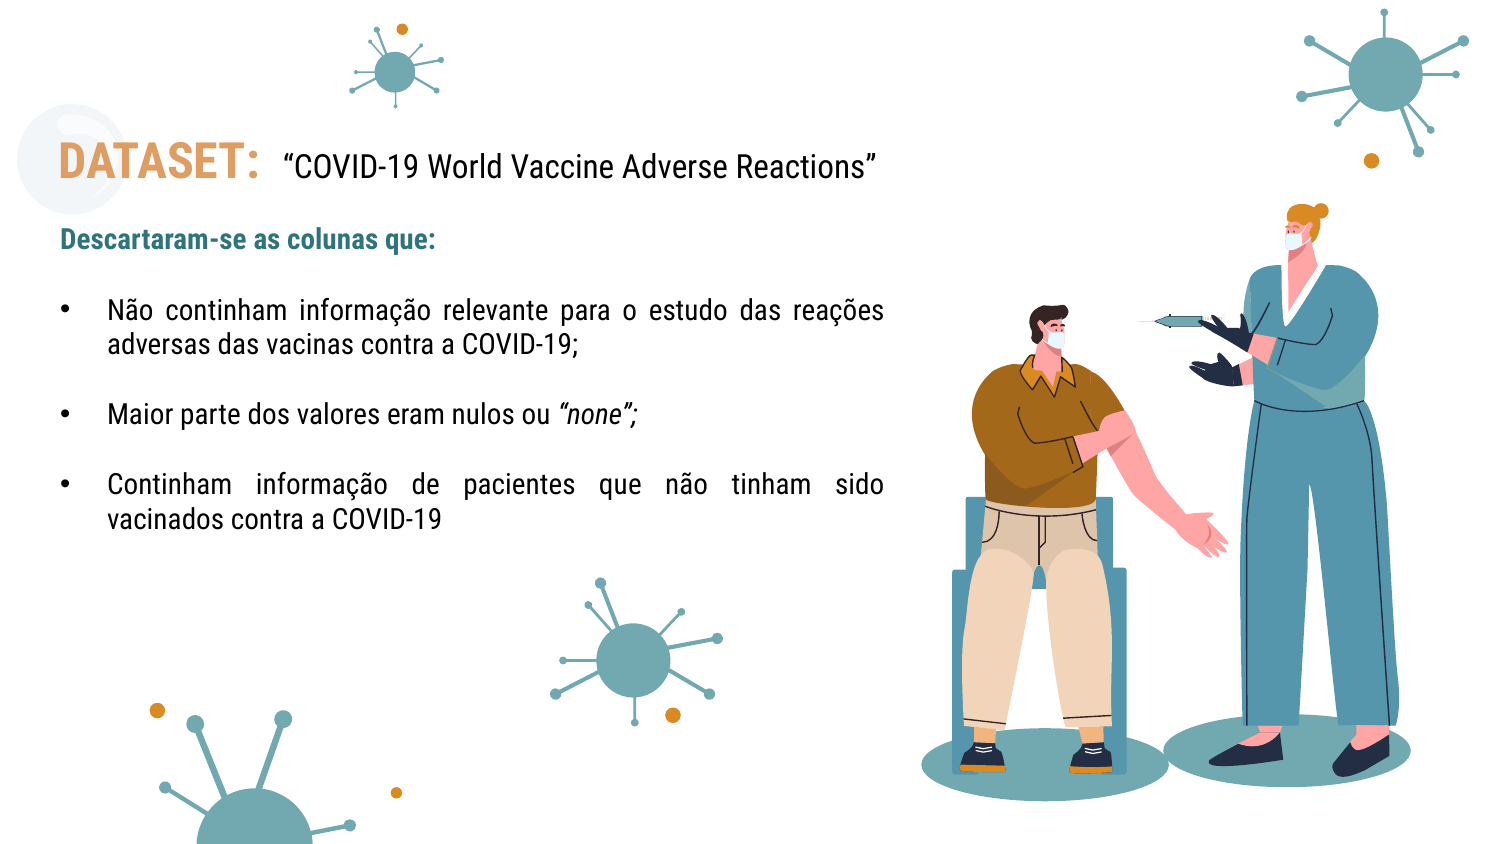

DATASET:  “COVID-19 World Vaccine Adverse Reactions”

Descartaram-se as colunas que:

Não continham informação relevante para o estudo das reações adversas das vacinas contra a COVID-19;

Maior parte dos valores eram nulos ou “none”;

Continham informação de pacientes que não tinham sido vacinados contra a COVID-19